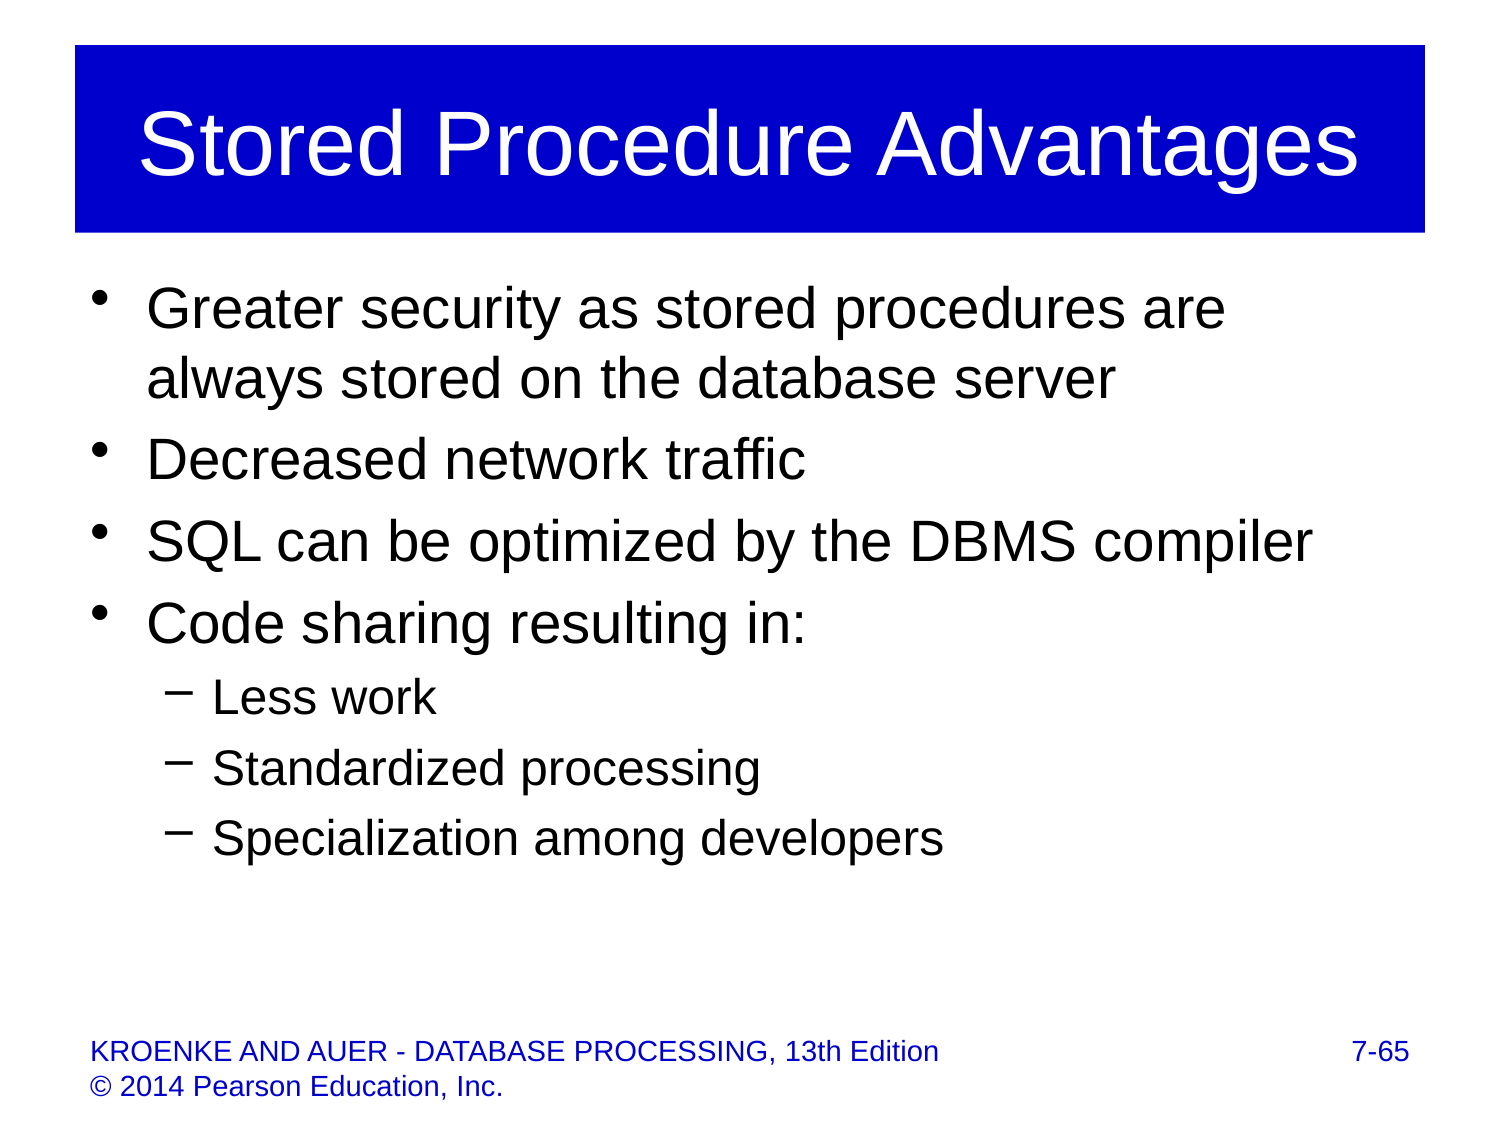

# Stored Procedure Advantages
Greater security as stored procedures are always stored on the database server
Decreased network traffic
SQL can be optimized by the DBMS compiler
Code sharing resulting in:
Less work
Standardized processing
Specialization among developers
7-65

KROENKE AND AUER - DATABASE PROCESSING, 13th Edition  © 2014 Pearson Education, Inc.